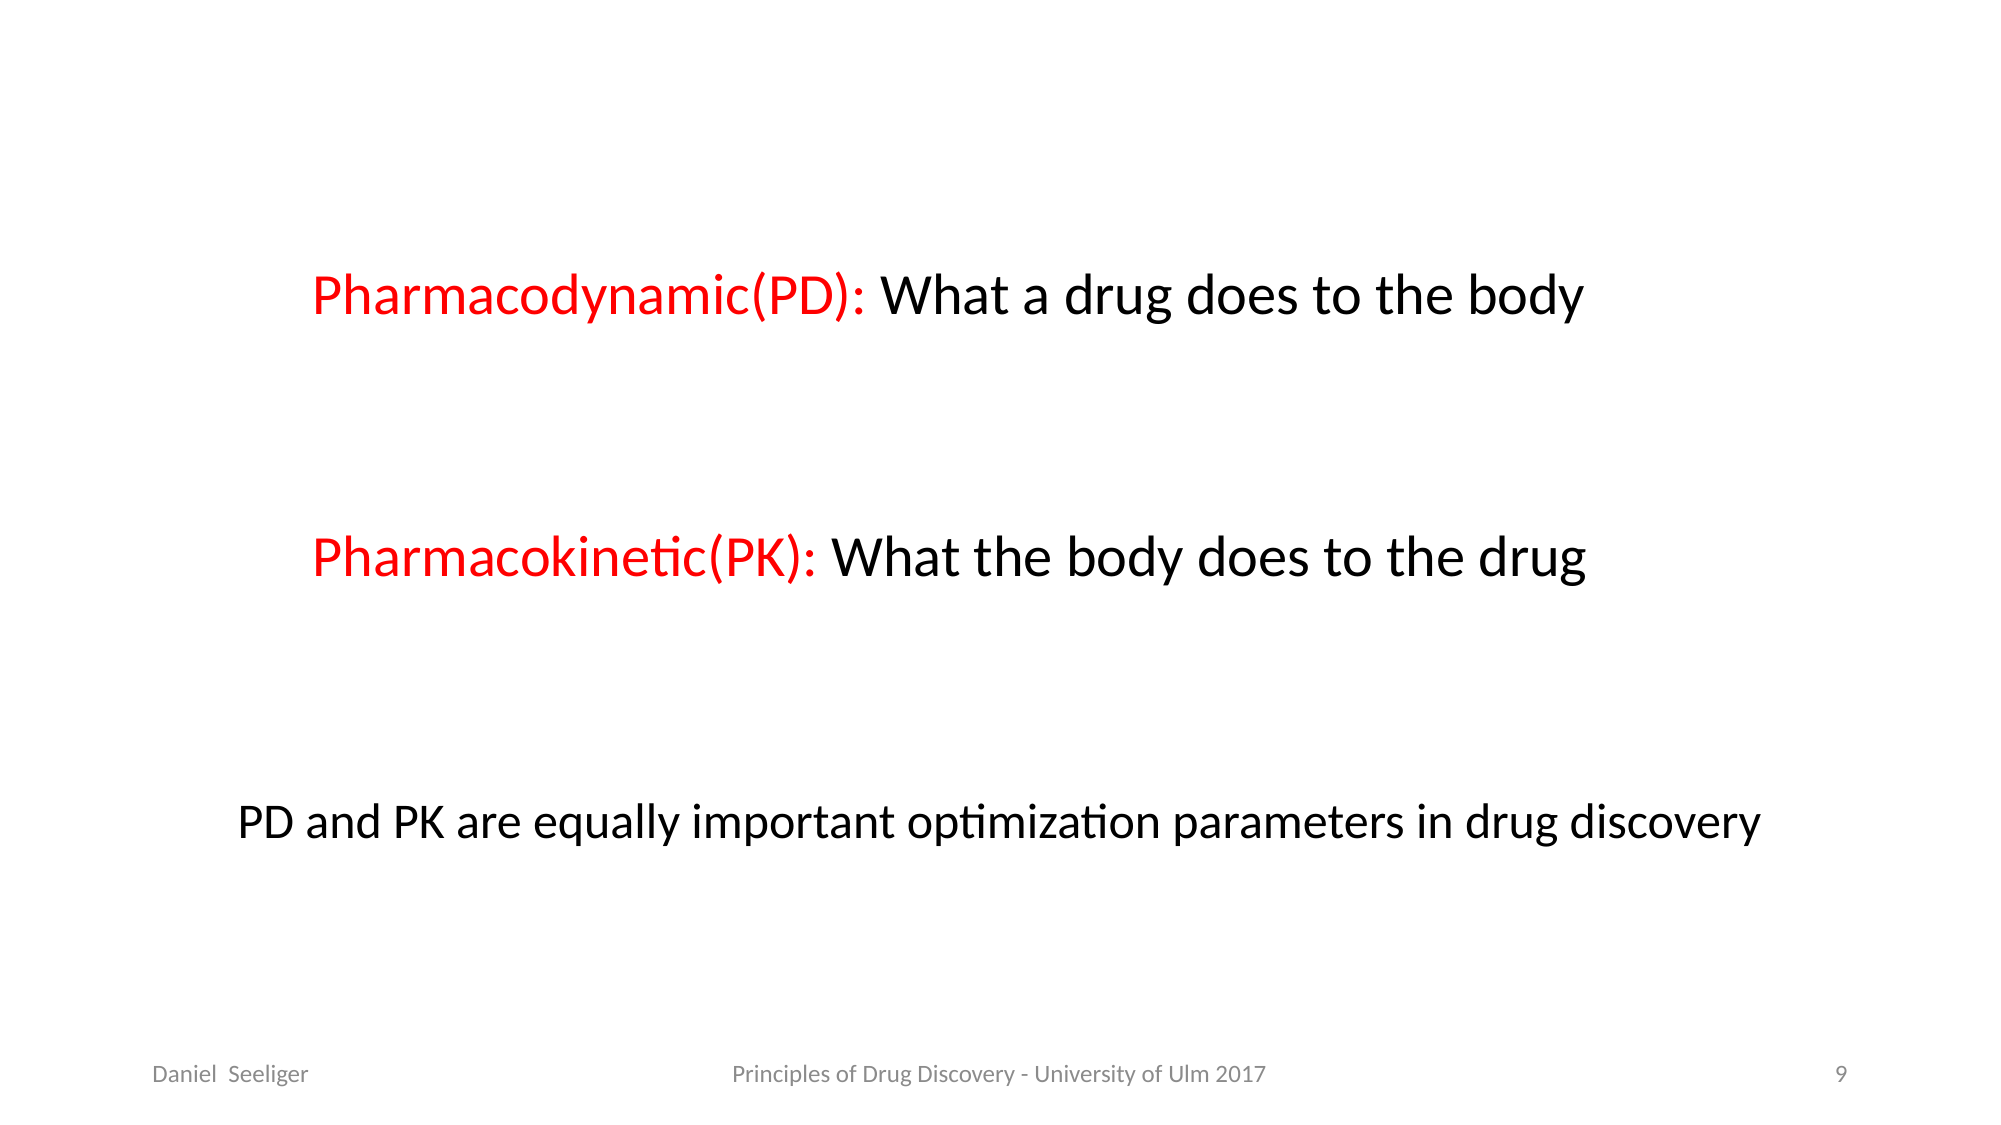

Pharmacodynamic(PD): What a drug does to the body
Pharmacokinetic(PK): What the body does to the drug
PD and PK are equally important optimization parameters in drug discovery
Daniel  Seeliger
Principles of Drug Discovery - University of Ulm 2017
9